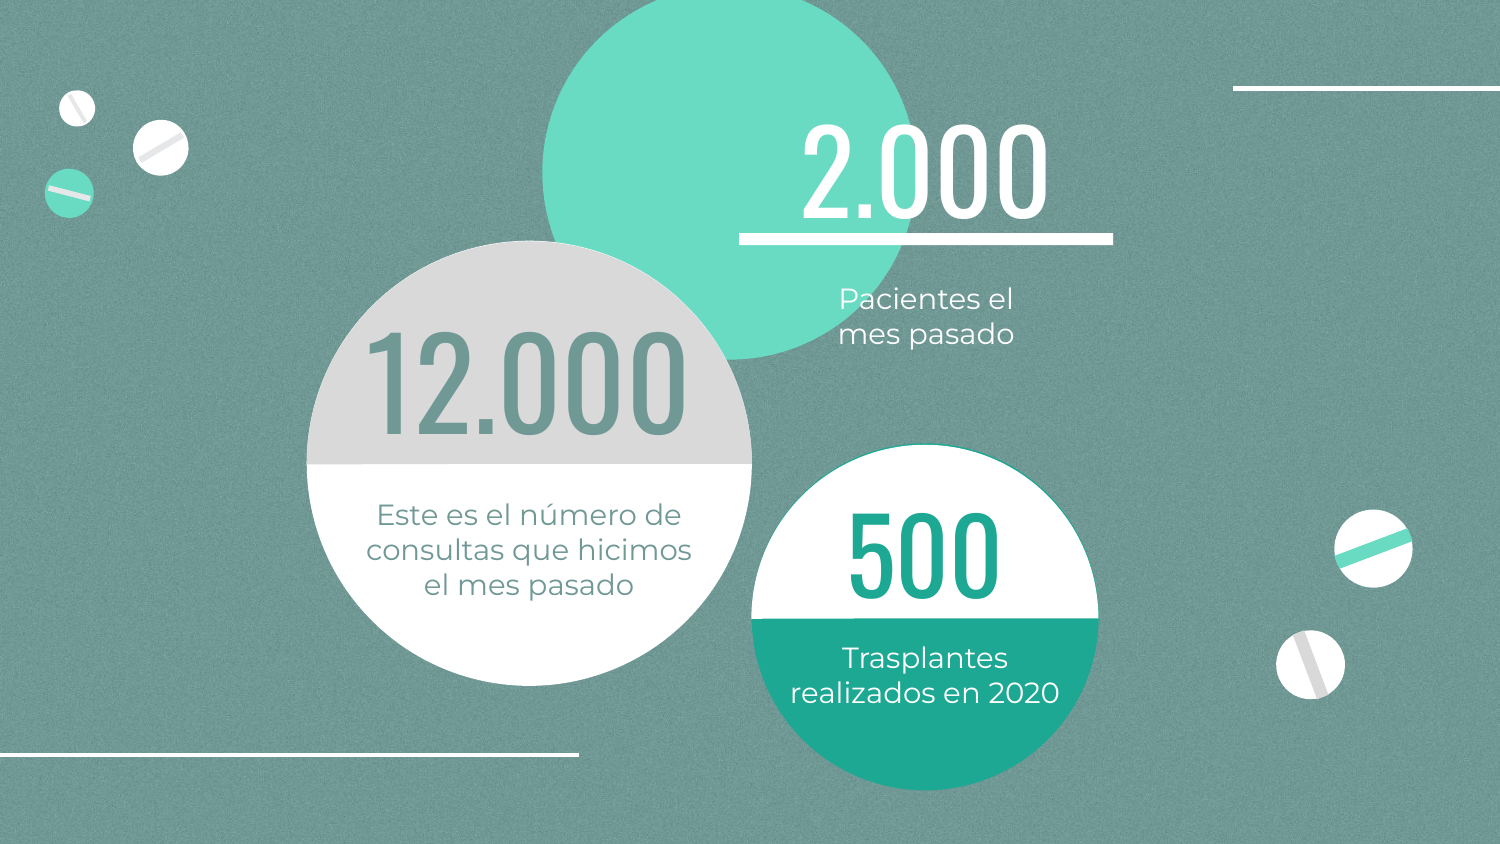

# 2.000

Pacientes el mes pasado
12.000

Este es el número de consultas que hicimos el mes pasado
500

Trasplantes realizados en 2020